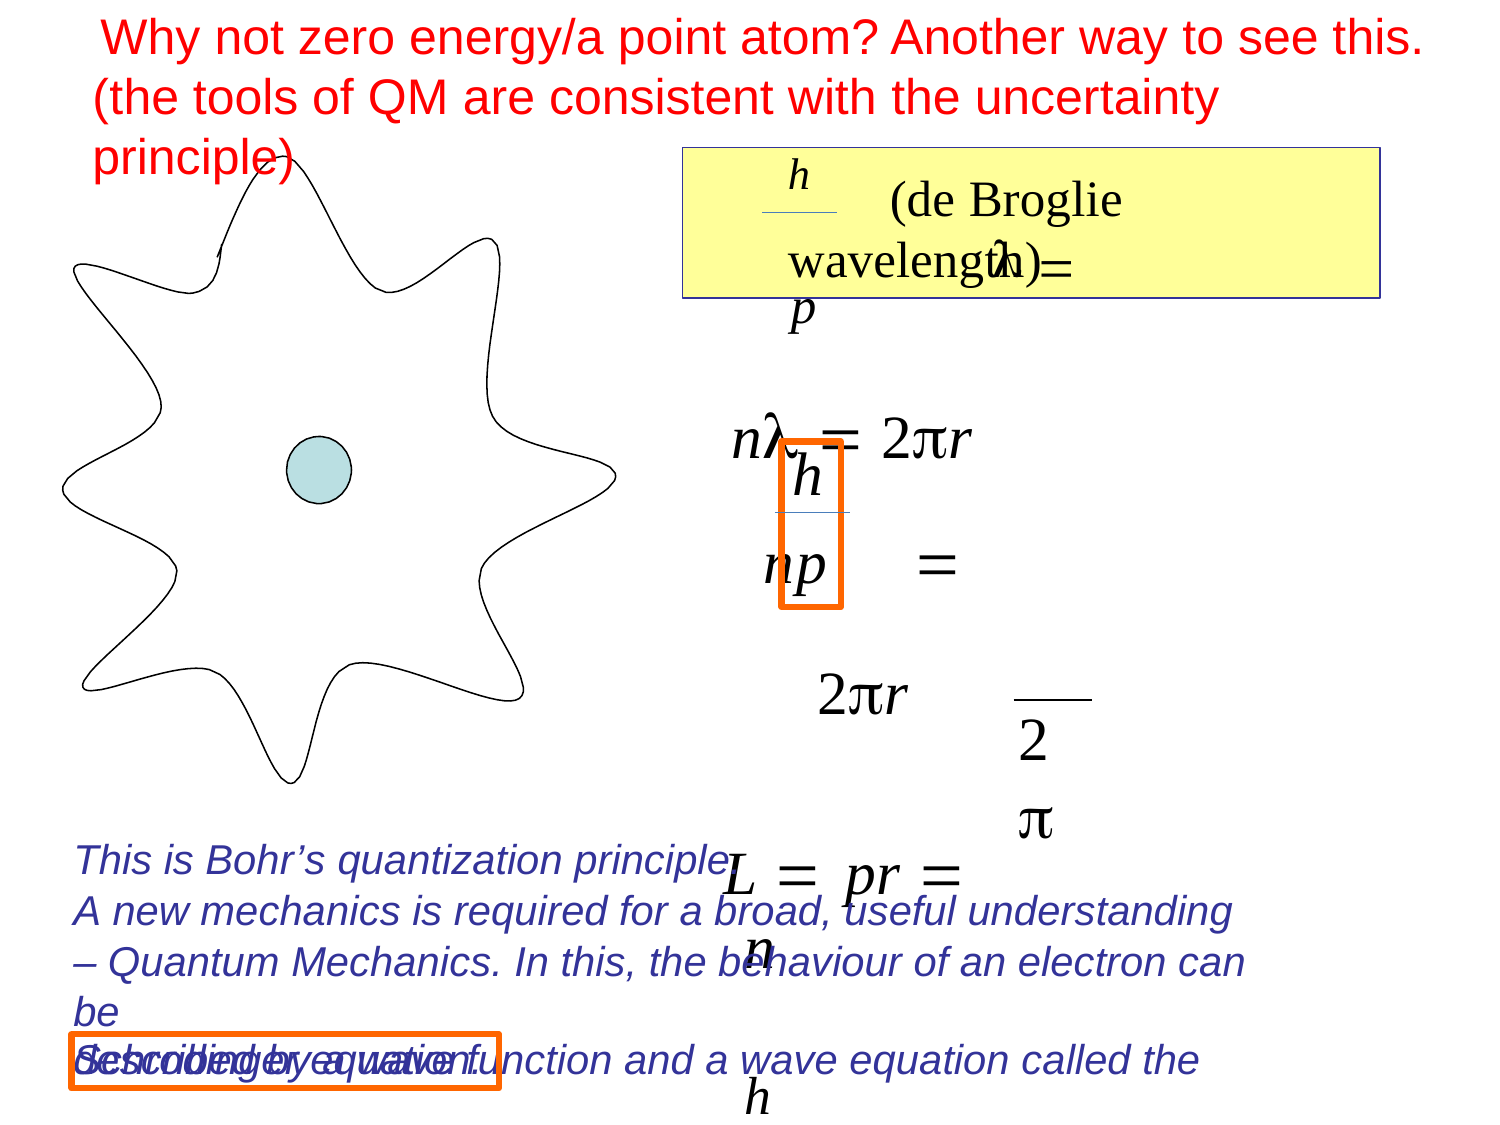

Why not zero energy/a point atom? Another way to see this. (the tools of QM are consistent with the uncertainty principle)

=

nλ = 2πr n	= 2πr

L = pr = n	h	for n = 1,2,3...

h	(de Broglie wavelength)
p
h p

2π

This is Bohr’s quantization principle.
A new mechanics is required for a broad, useful understanding – Quantum Mechanics. In this, the behaviour of an electron can be
described by a wave function and a wave equation called the
Schrodinger equation.